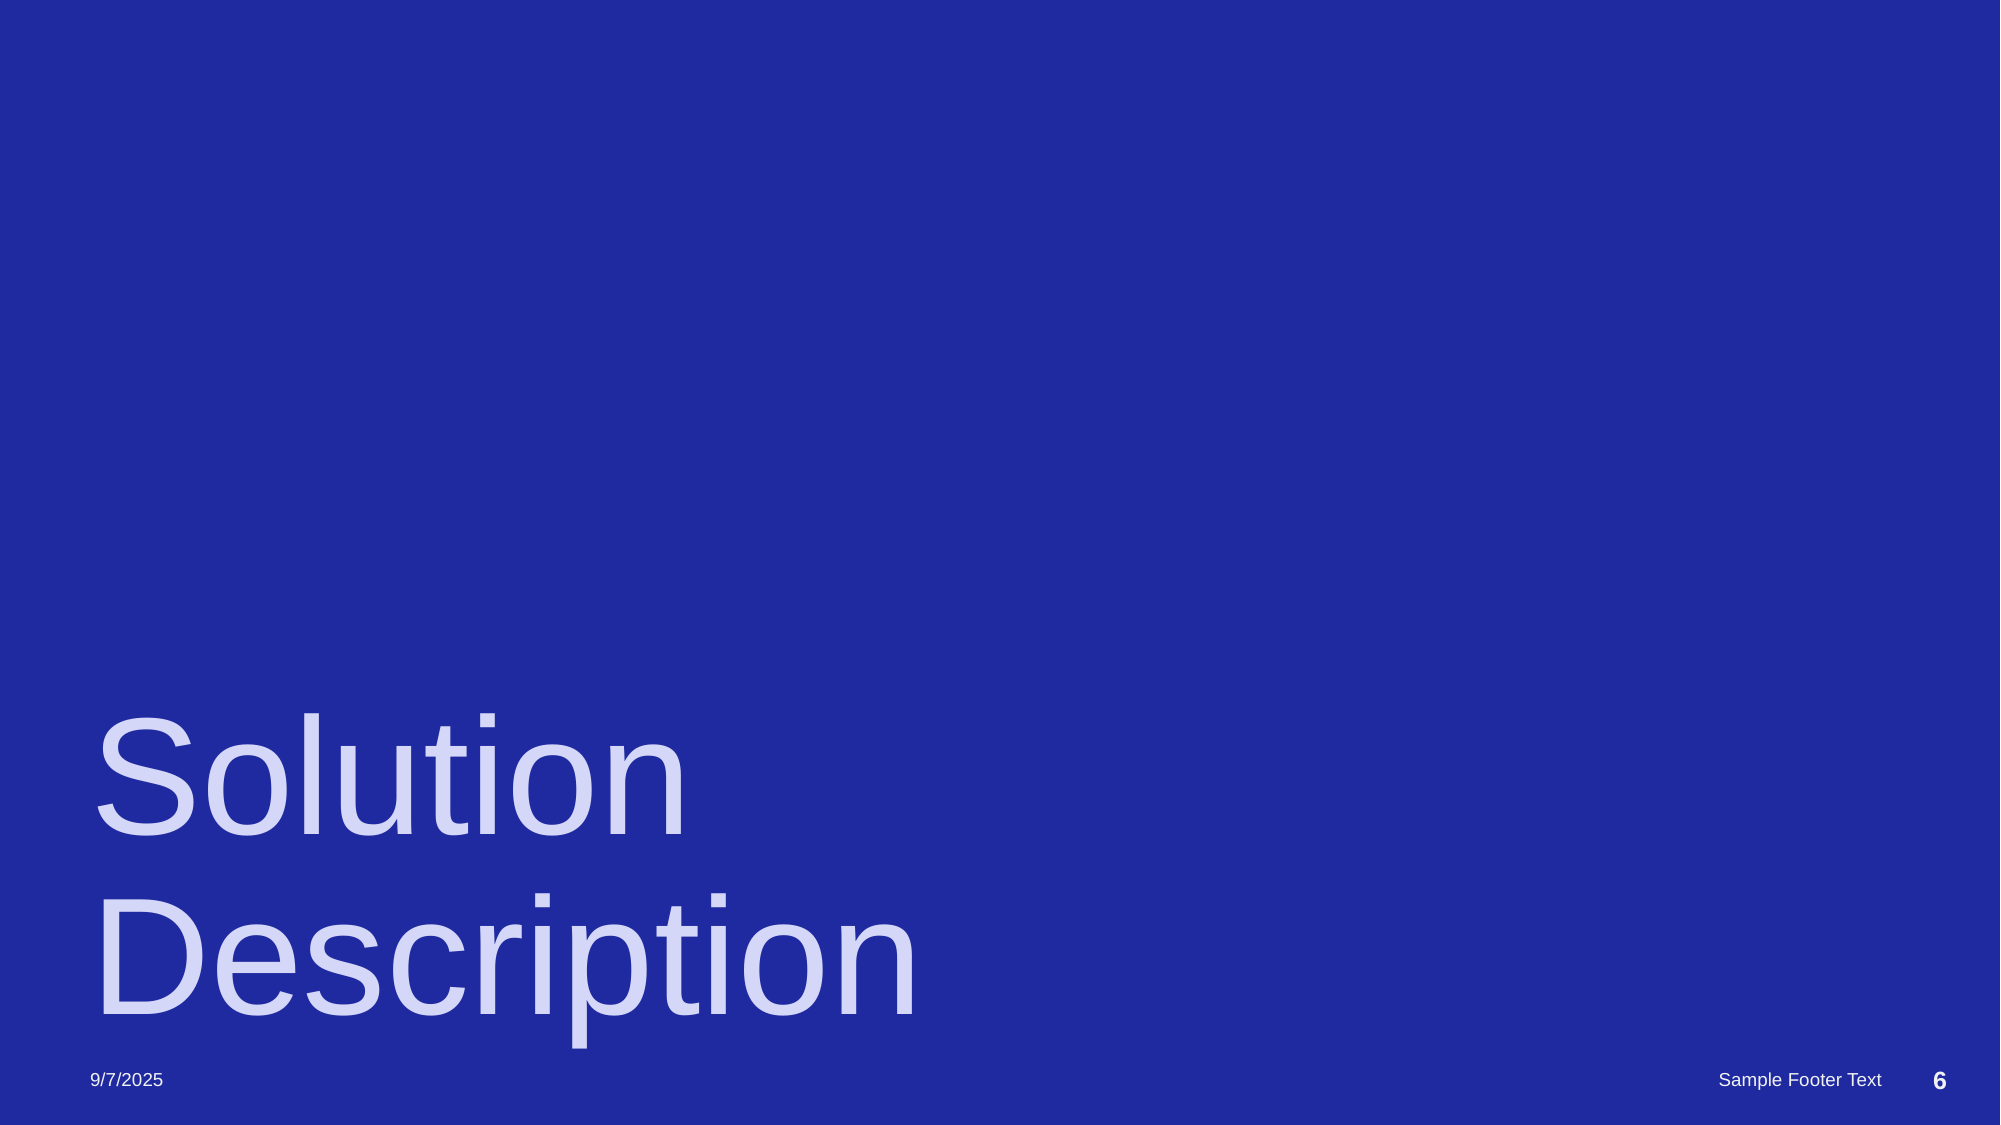

# Solution Description
9/7/2025
Sample Footer Text
6